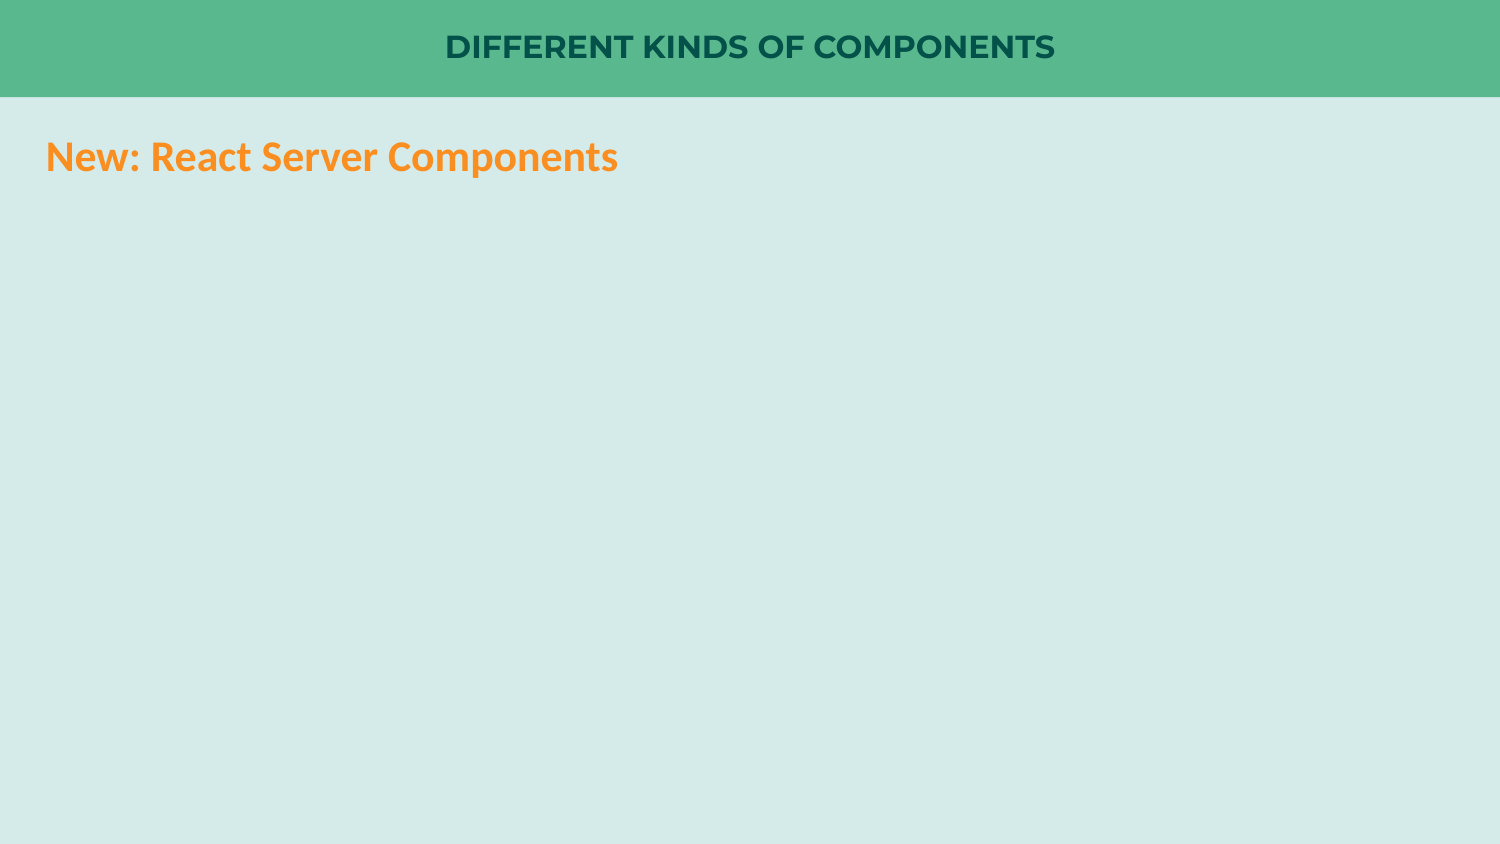

# different Kinds of components
New: React Server Components